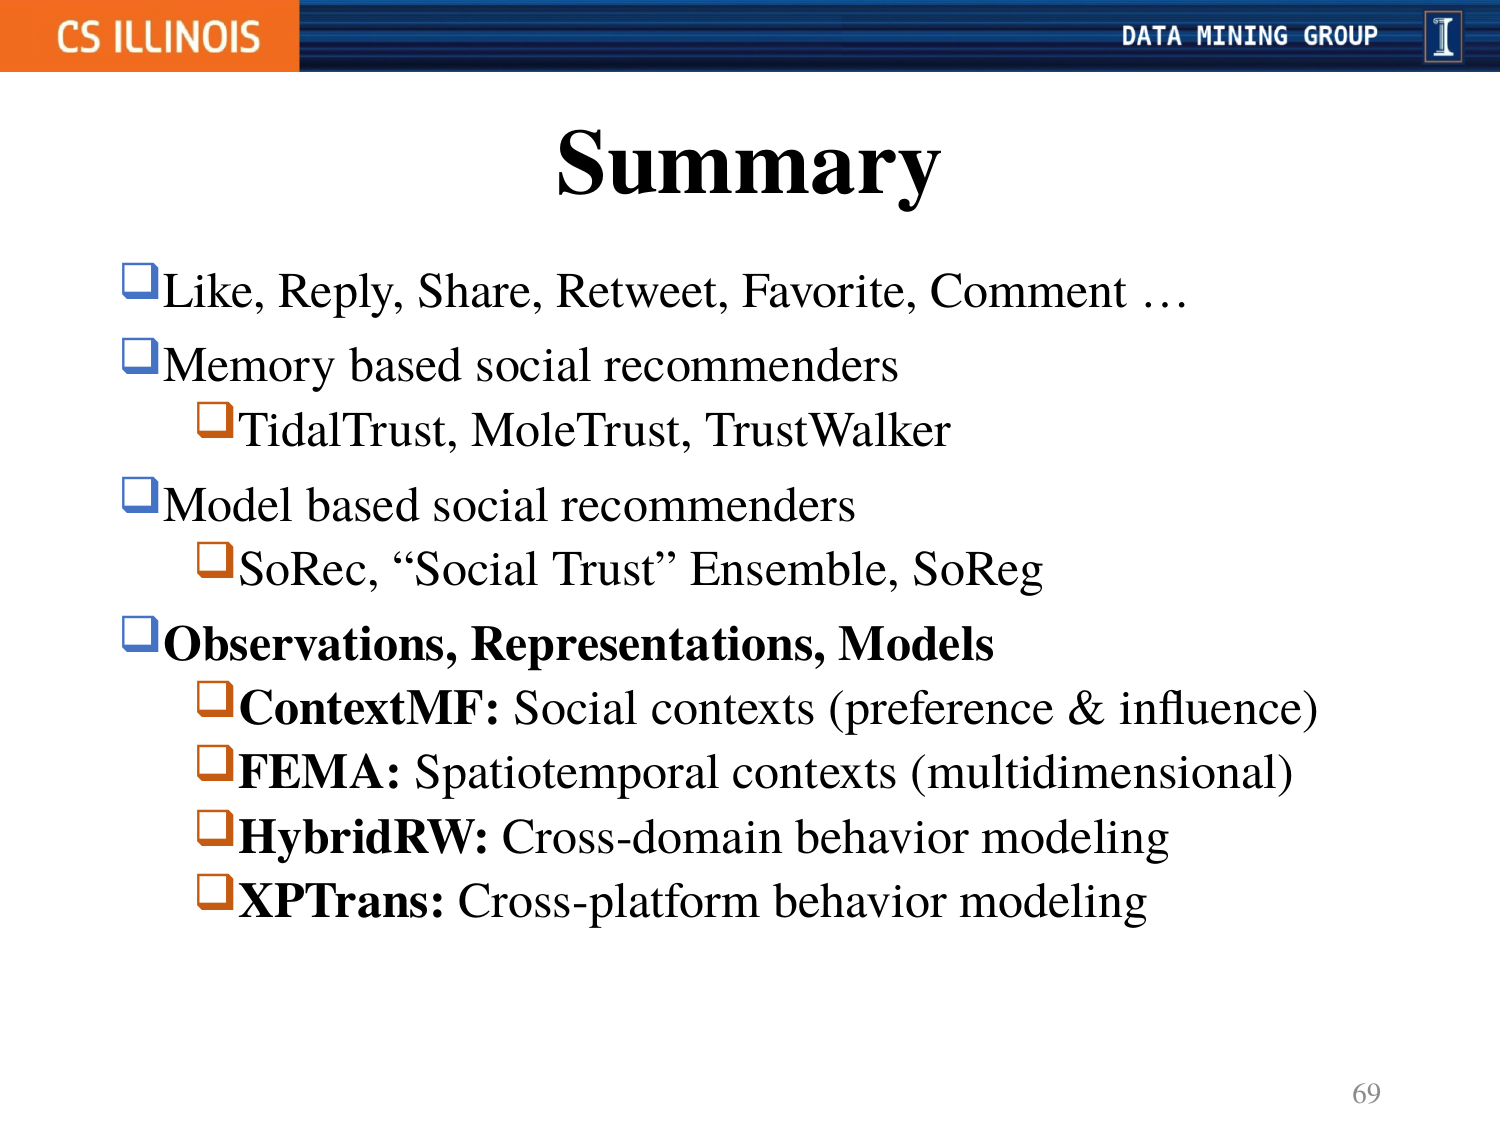

# Summary
Like, Reply, Share, Retweet, Favorite, Comment …
Memory based social recommenders
TidalTrust, MoleTrust, TrustWalker
Model based social recommenders
SoRec, “Social Trust” Ensemble, SoReg
Observations, Representations, Models
ContextMF: Social contexts (preference & influence)
FEMA: Spatiotemporal contexts (multidimensional)
HybridRW: Cross-domain behavior modeling
XPTrans: Cross-platform behavior modeling
69